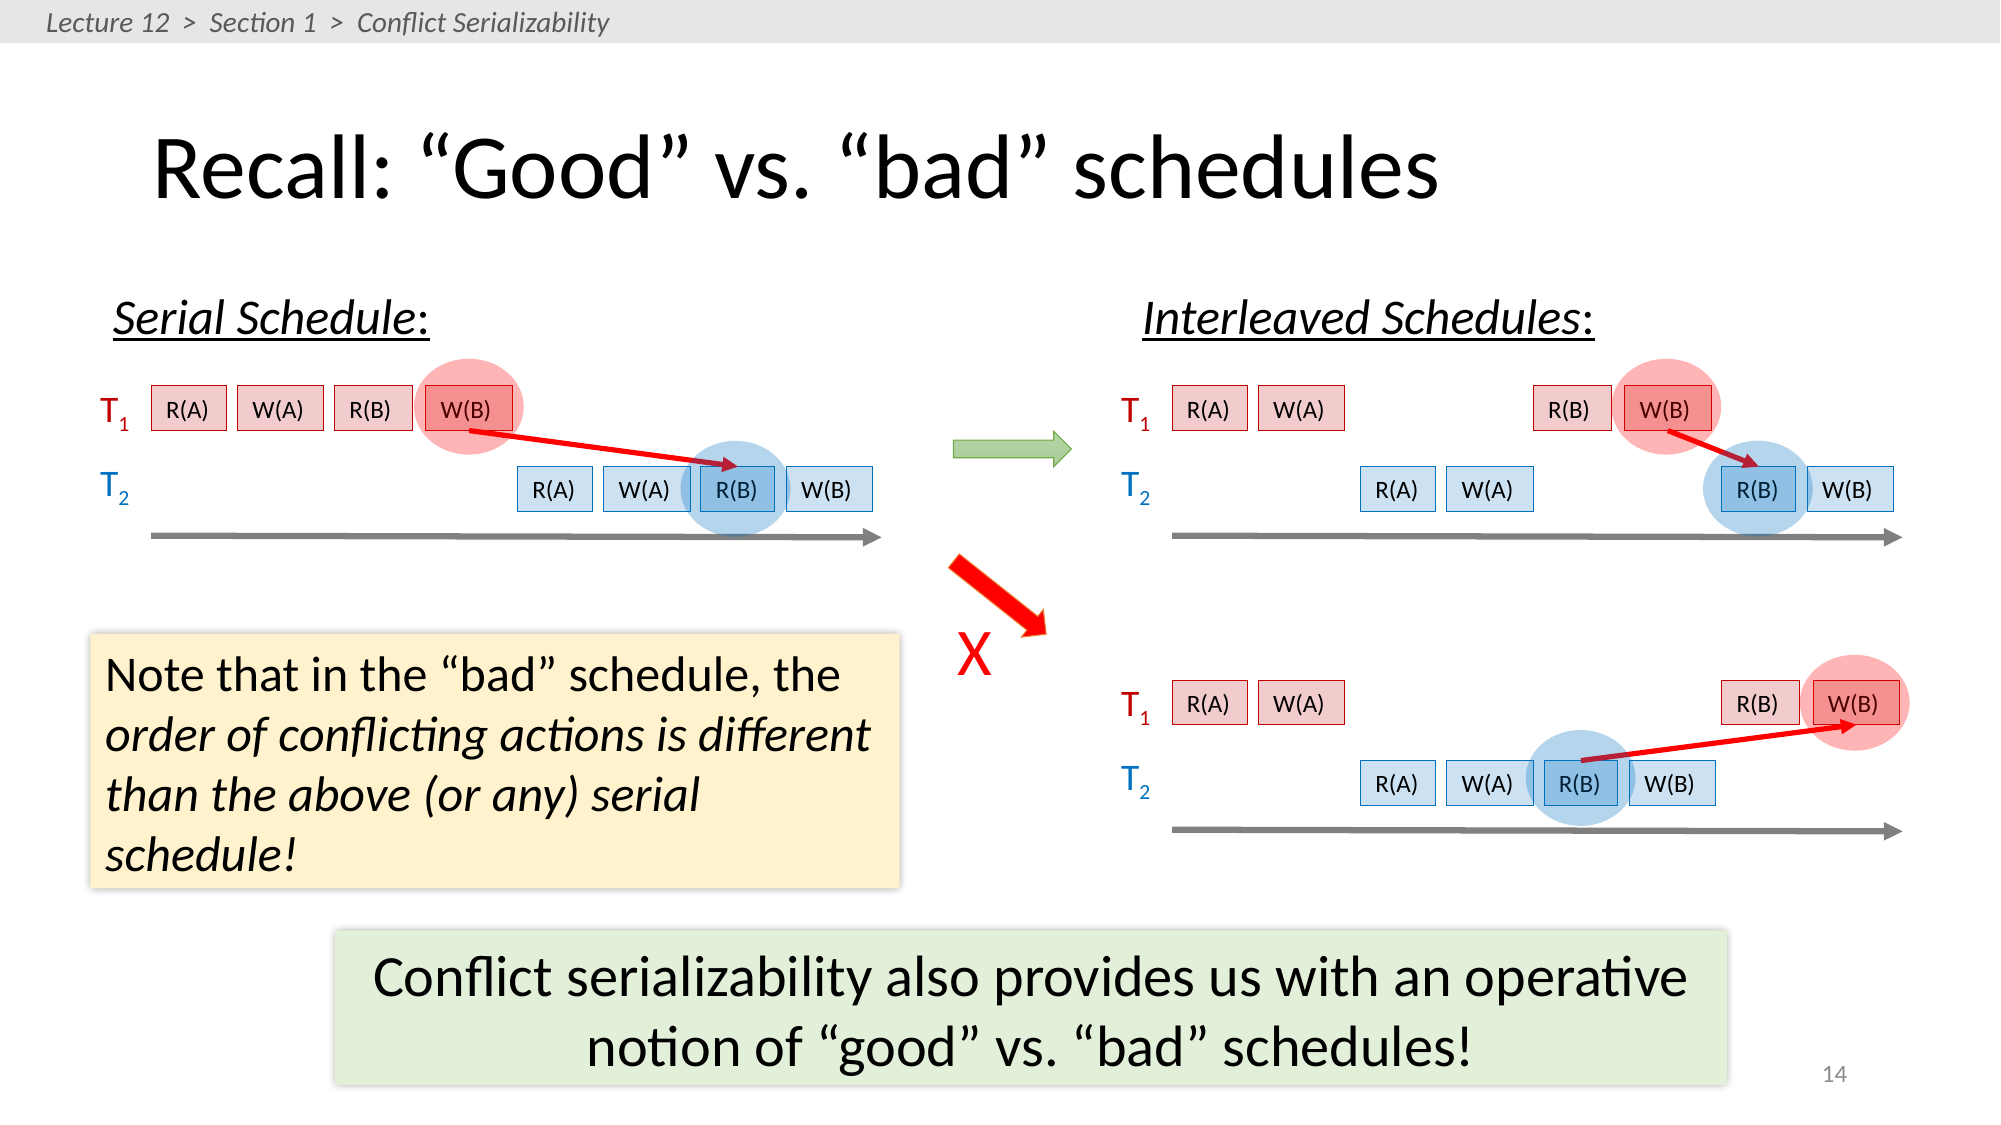

Lecture 12  >  Section 1  >  Conflict Serializability
# Recall: “Good” vs. “bad” schedules
Serial Schedule:
Interleaved Schedules:

T1
R(A)
W(A)
R(B)
W(B)
T2
R(A)
W(A)
R(B)
W(B)
T1
R(A)
W(A)
R(B)
W(B)
T2
R(A)
W(A)
R(B)
W(B)

X
Note that in the “bad” schedule, the order of conflicting actions is different than the above (or any) serial schedule!

T1
R(A)
W(A)
R(B)
W(B)
T2
R(A)
W(A)
R(B)
W(B)

Conflict serializability also provides us with an operative notion of “good” vs. “bad” schedules!
14